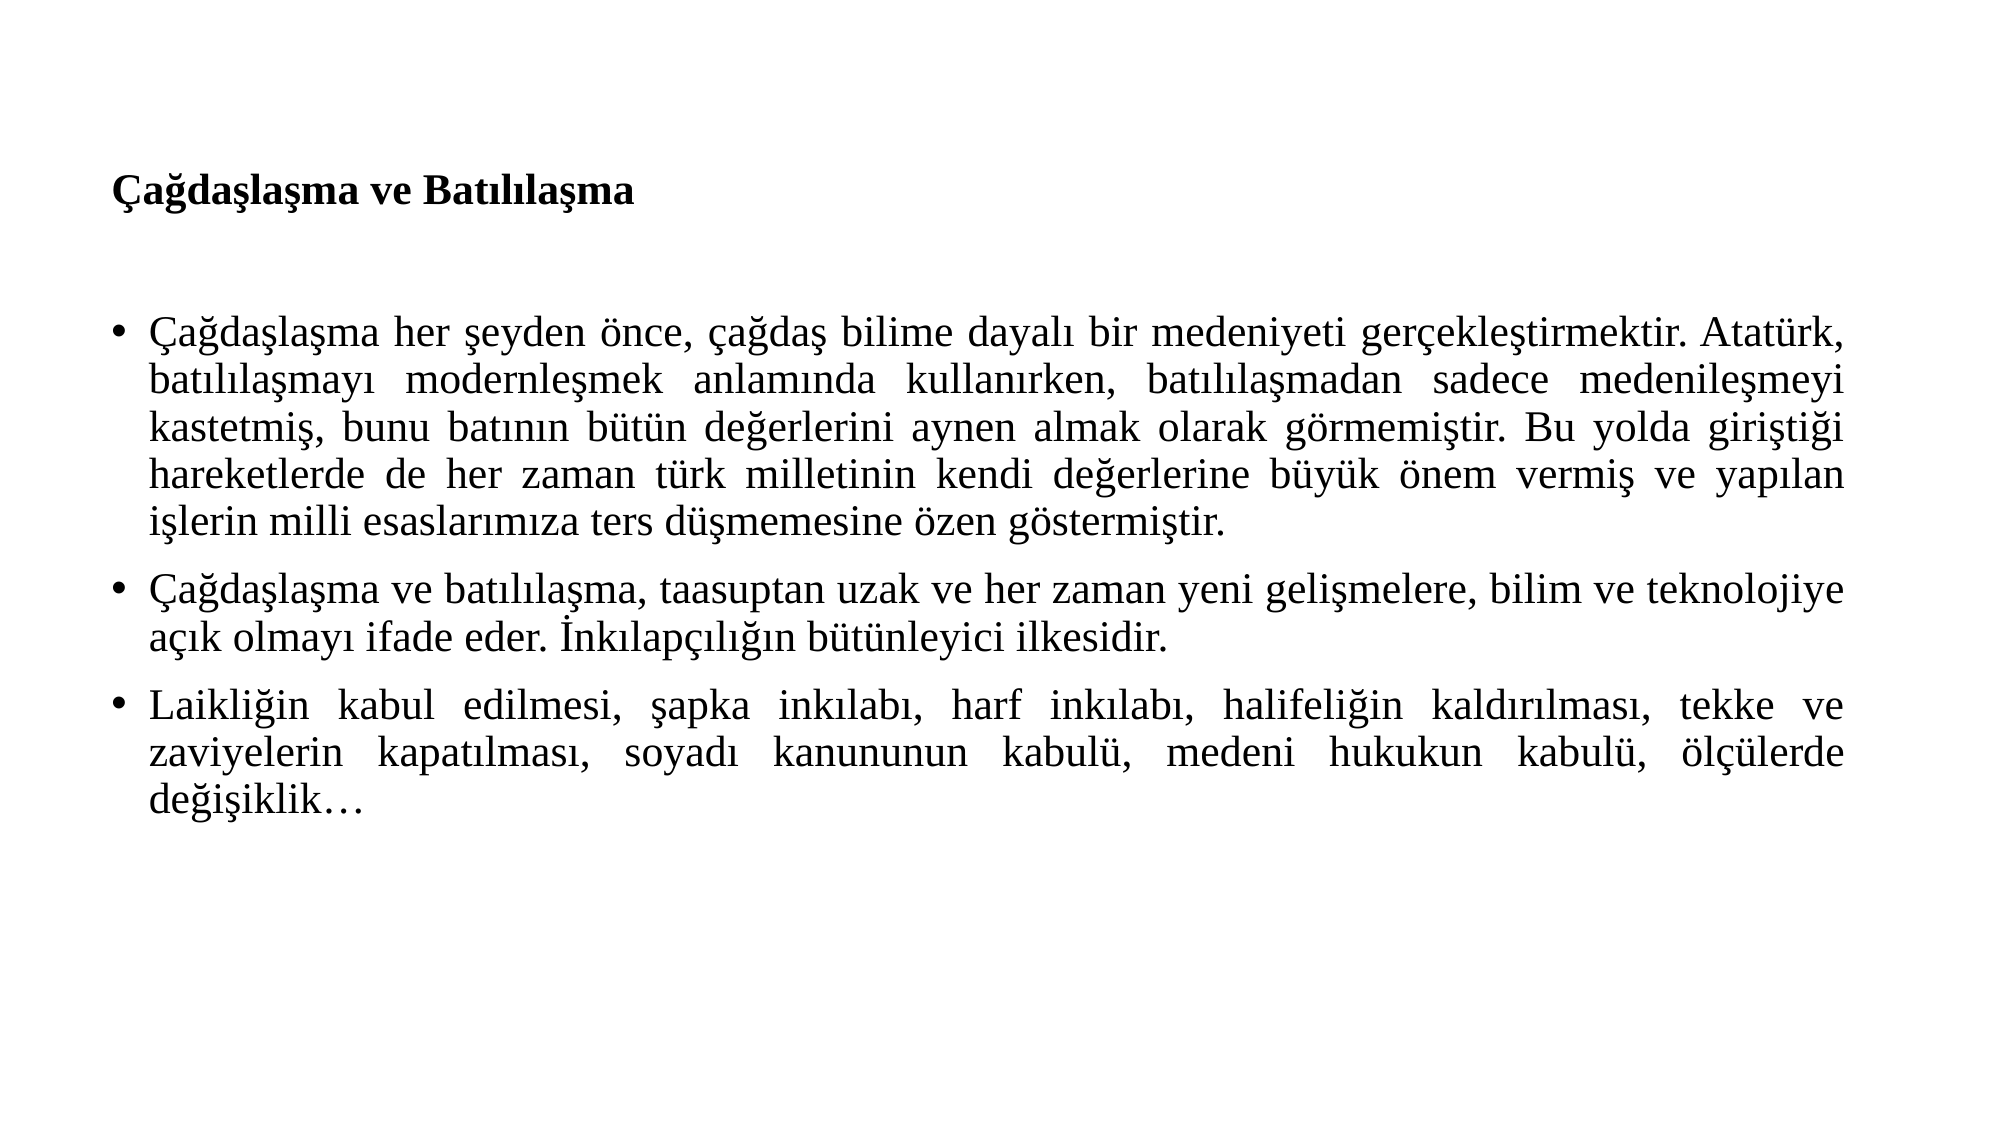

# Çağdaşlaşma ve Batılılaşma
Çağdaşlaşma her şeyden önce, çağdaş bilime dayalı bir medeniyeti gerçekleştirmektir. Atatürk, batılılaşmayı modernleşmek anlamında kullanırken, batılılaşmadan sadece medenileşmeyi kastetmiş, bunu batının bütün değerlerini aynen almak olarak görmemiştir. Bu yolda giriştiği hareketlerde de her zaman türk milletinin kendi değerlerine büyük önem vermiş ve yapılan işlerin milli esaslarımıza ters düşmemesine özen göstermiştir.
Çağdaşlaşma ve batılılaşma, taasuptan uzak ve her zaman yeni gelişmelere, bilim ve teknolojiye açık olmayı ifade eder. İnkılapçılığın bütünleyici ilkesidir.
Laikliğin kabul edilmesi, şapka inkılabı, harf inkılabı, halifeliğin kaldırılması, tekke ve zaviyelerin kapatılması, soyadı kanununun kabulü, medeni hukukun kabulü, ölçülerde değişiklik…